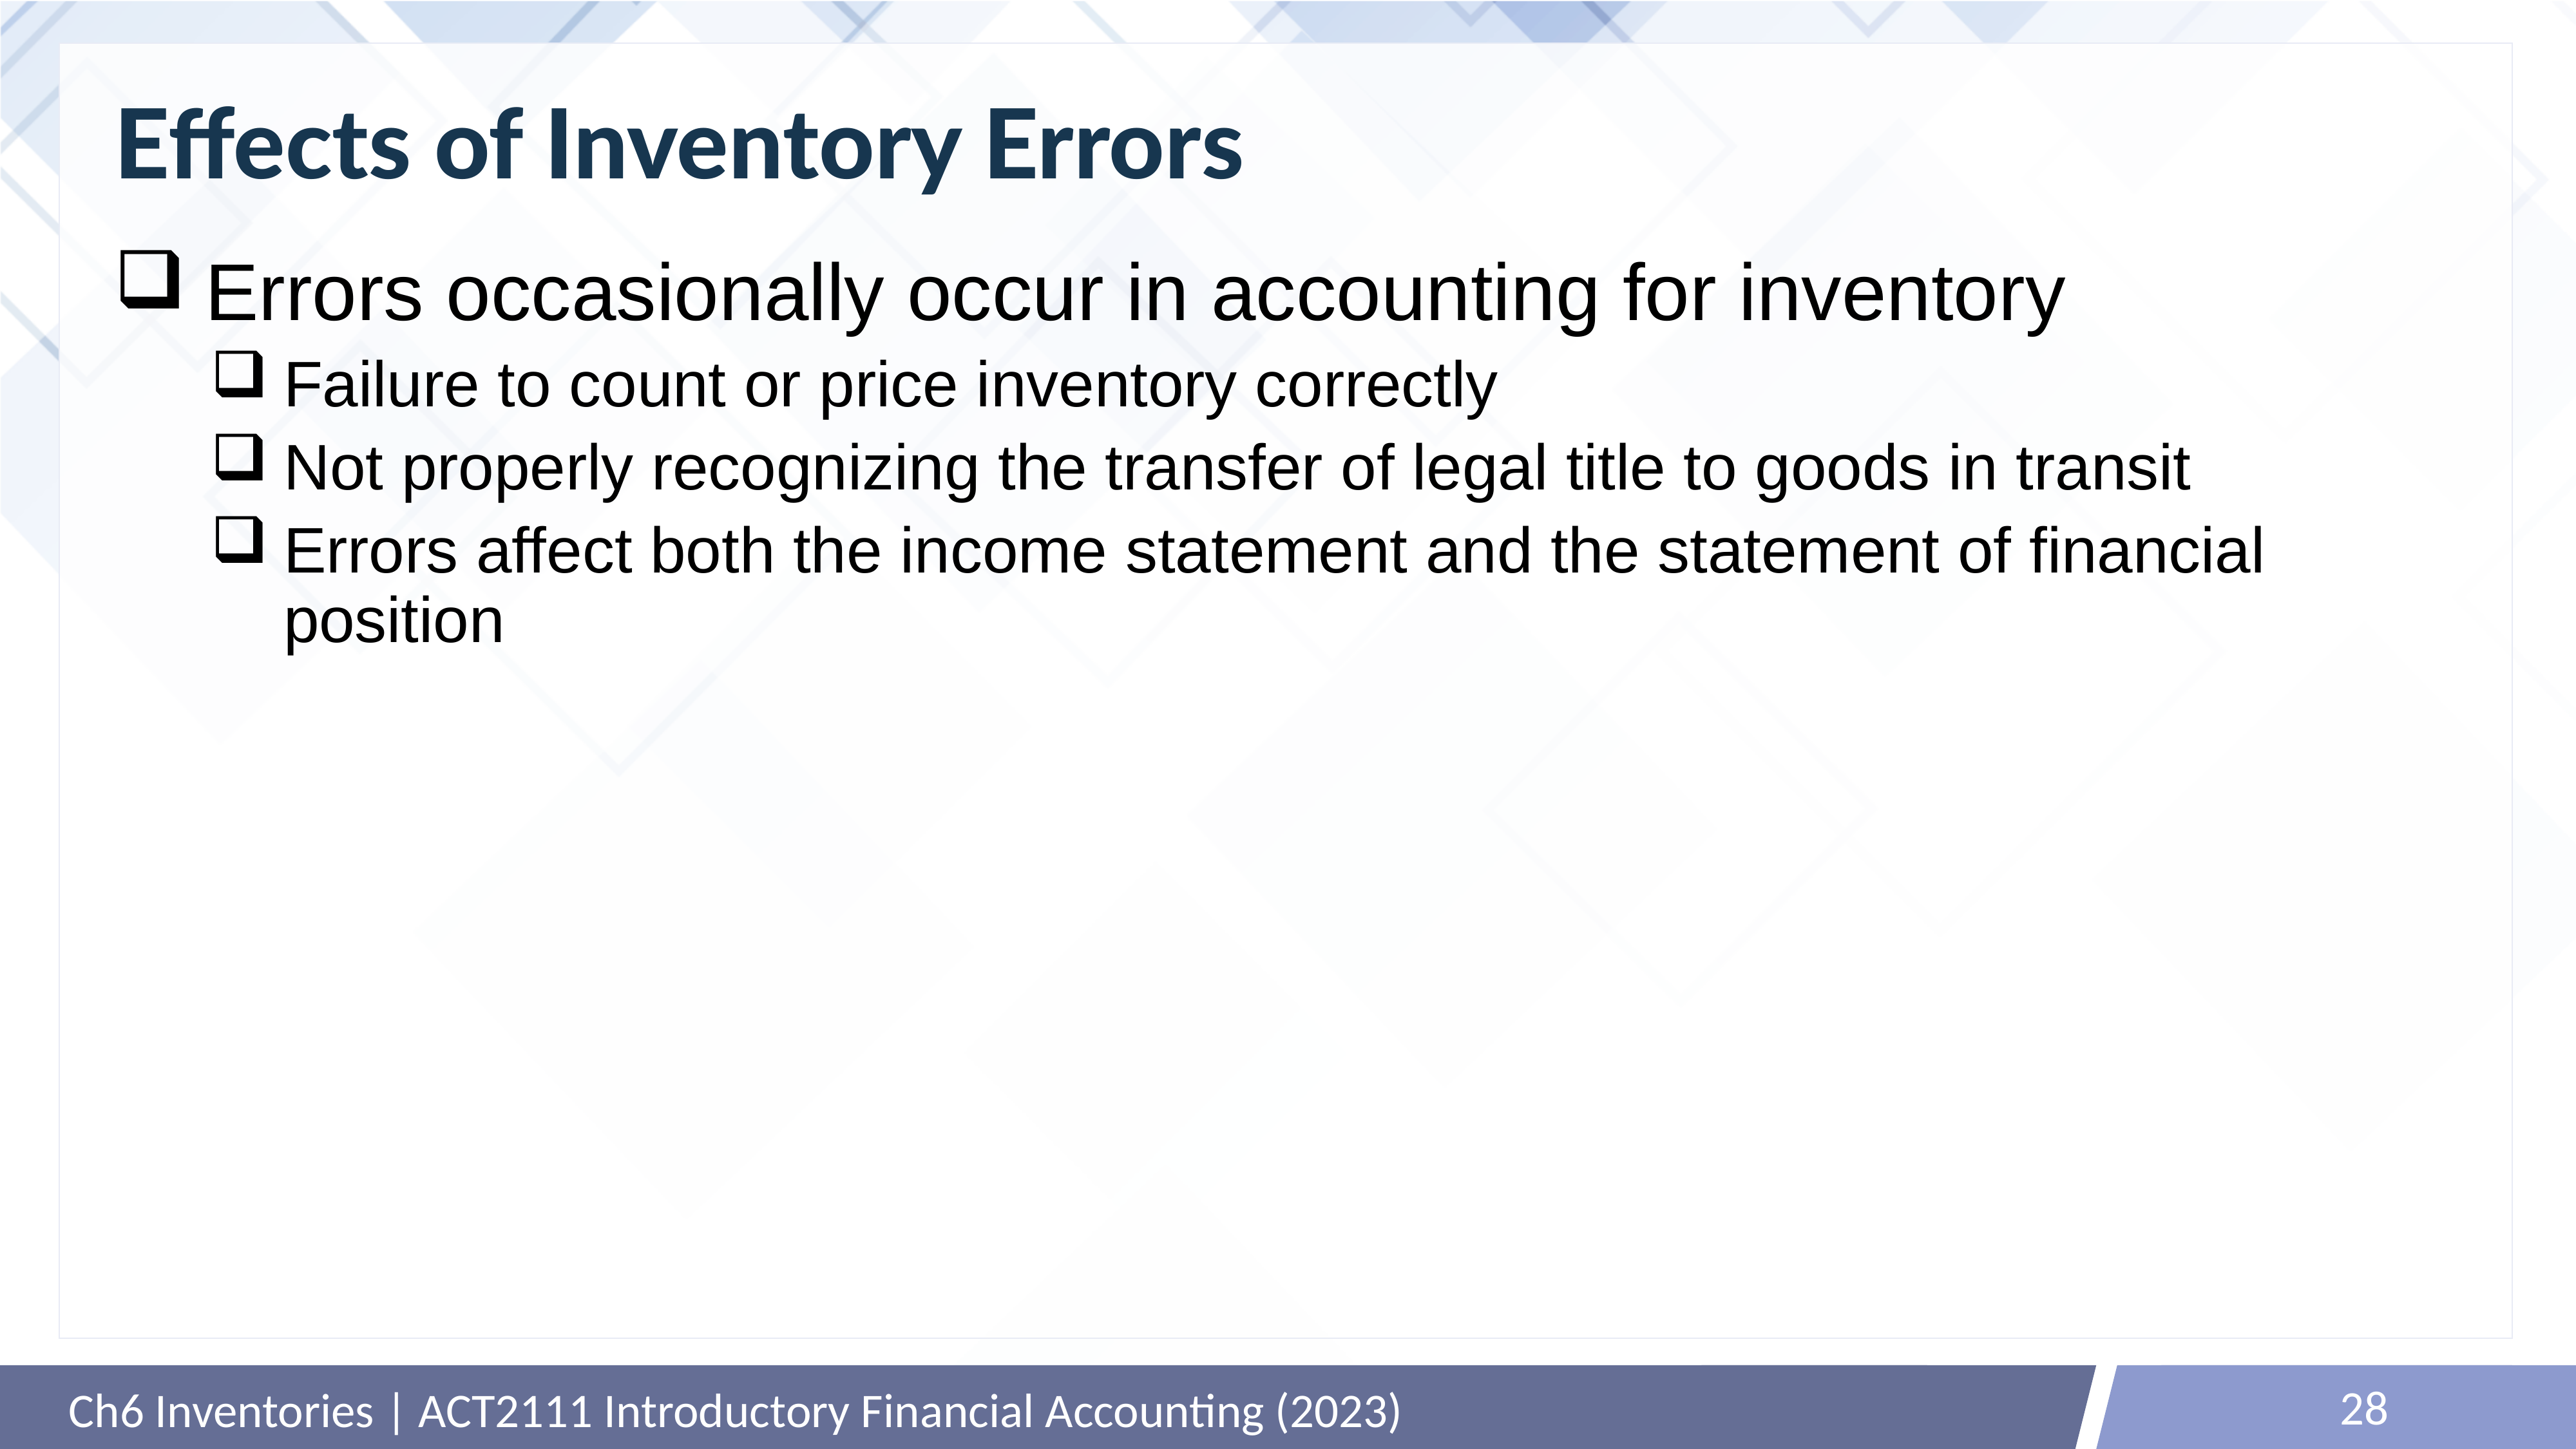

# Effects of Inventory Errors
Errors occasionally occur in accounting for inventory
Failure to count or price inventory correctly
Not properly recognizing the transfer of legal title to goods in transit
Errors affect both the income statement and the statement of financial position

28
Ch6 Inventories | ACT2111 Introductory Financial Accounting (2023)